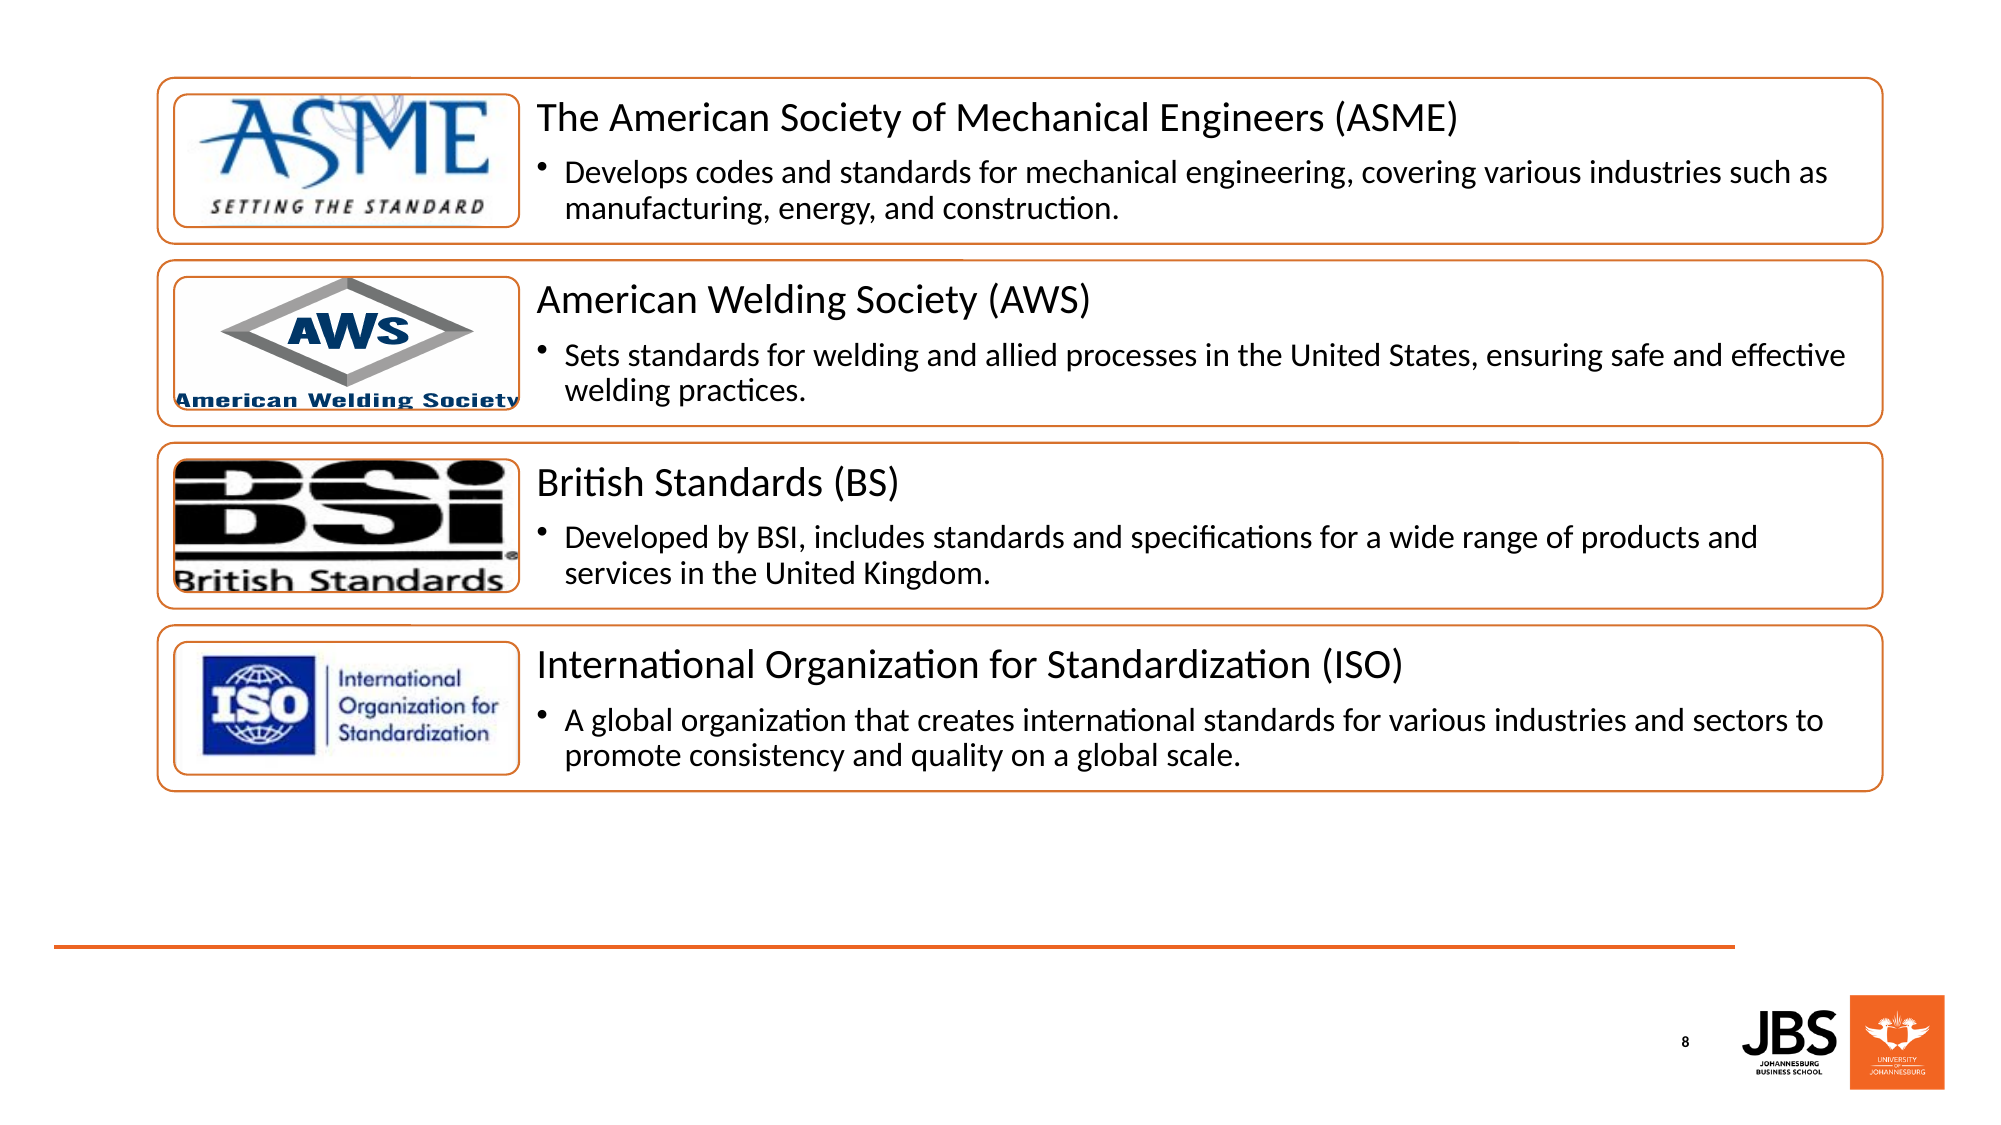

The American Society of Mechanical Engineers (ASME)
Develops codes and standards for mechanical engineering, covering various industries such as manufacturing, energy, and construction.
American Welding Society (AWS)
Sets standards for welding and allied processes in the United States, ensuring safe and effective welding practices.
British Standards (BS)
Developed by BSI, includes standards and specifications for a wide range of products and services in the United Kingdom.
International Organization for Standardization (ISO)
A global organization that creates international standards for various industries and sectors to promote consistency and quality on a global scale.